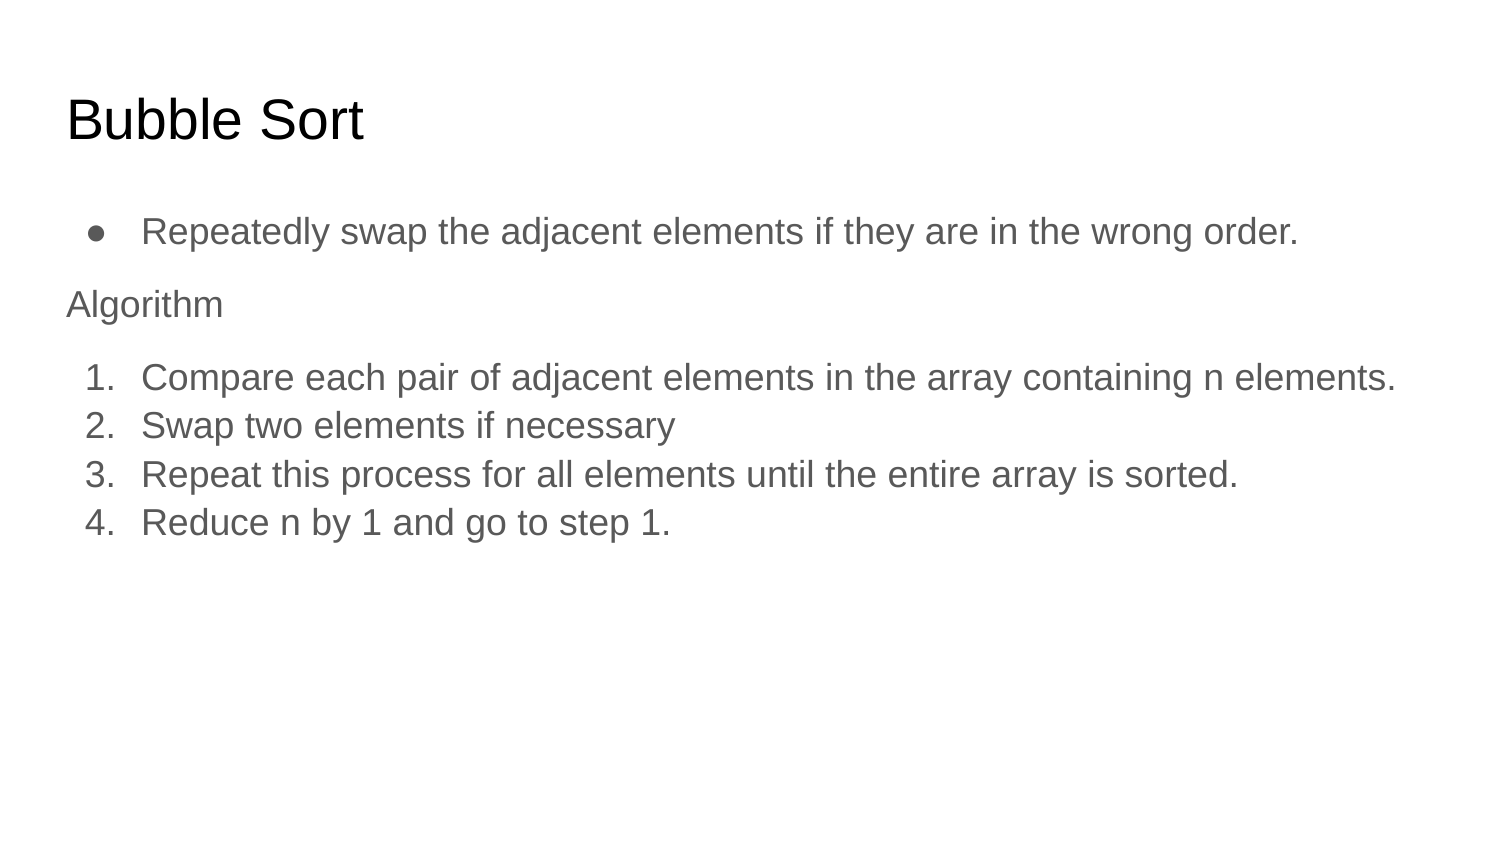

# Bubble Sort
Repeatedly swap the adjacent elements if they are in the wrong order.
Algorithm
Compare each pair of adjacent elements in the array containing n elements.
Swap two elements if necessary
Repeat this process for all elements until the entire array is sorted.
Reduce n by 1 and go to step 1.